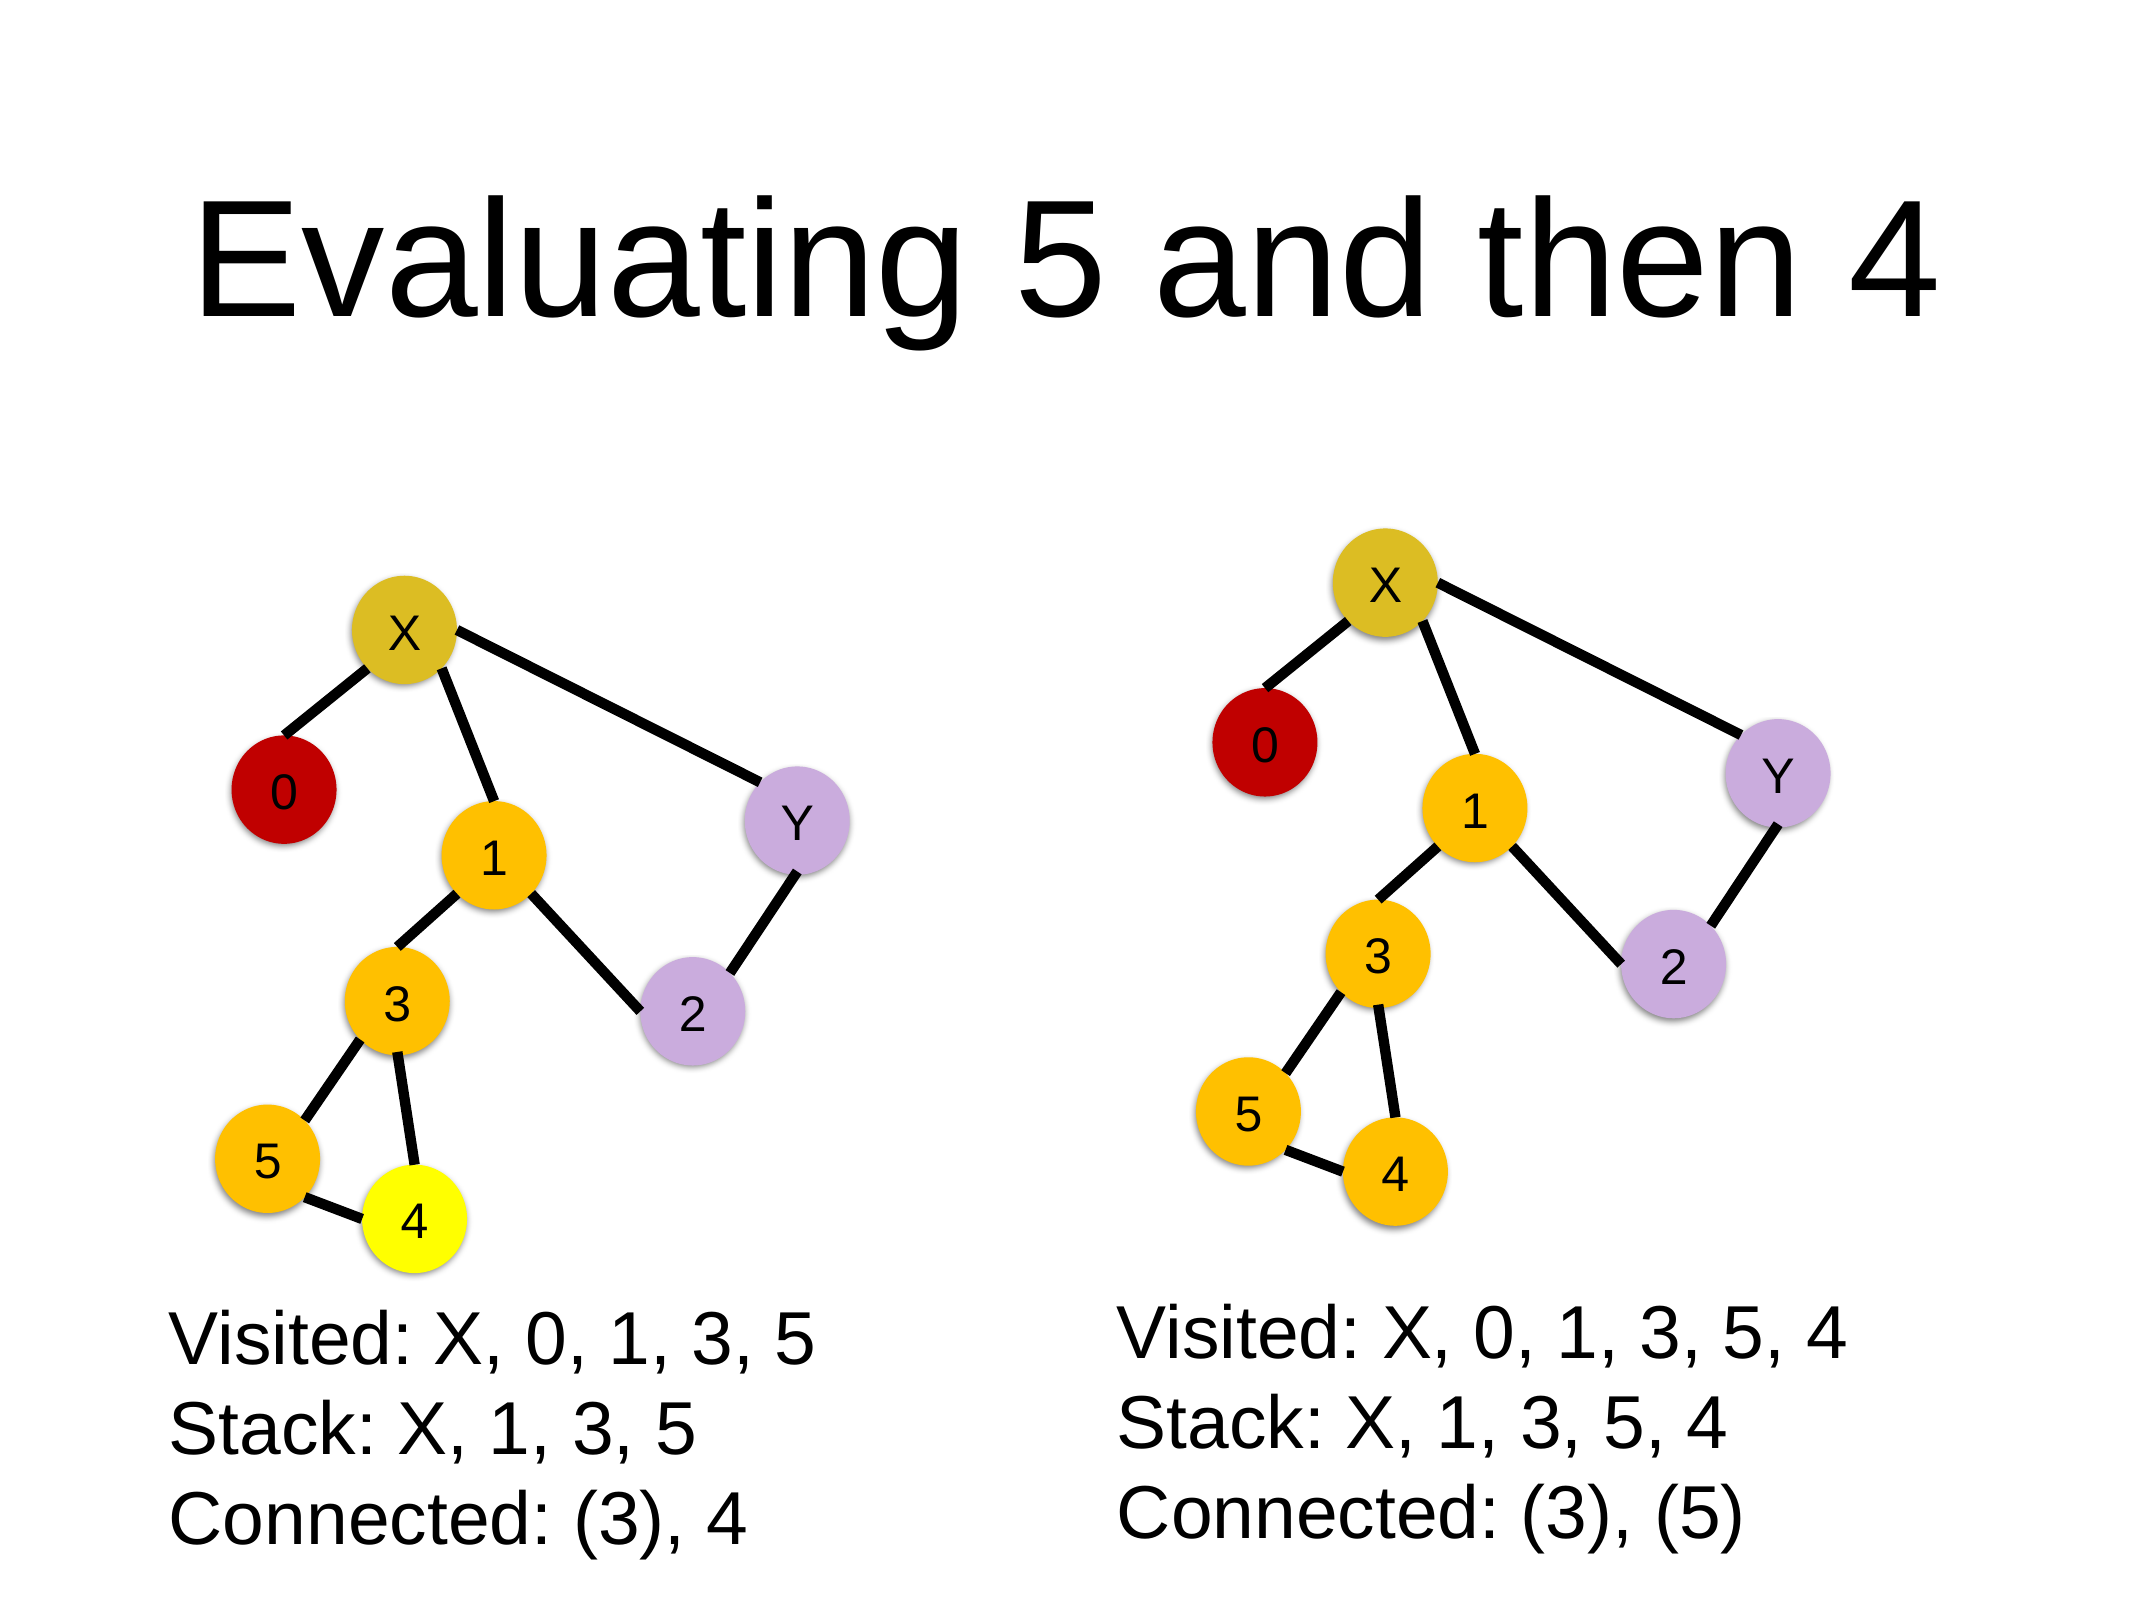

# Evaluating 5 and then 4
X
X
0
Y
0
1
Y
1
3
2
3
2
5
5
4
4
Visited: X, 0, 1, 3, 5, 4
Stack: X, 1, 3, 5, 4
Connected: (3), (5)
Visited: X, 0, 1, 3, 5
Stack: X, 1, 3, 5
Connected: (3), 4